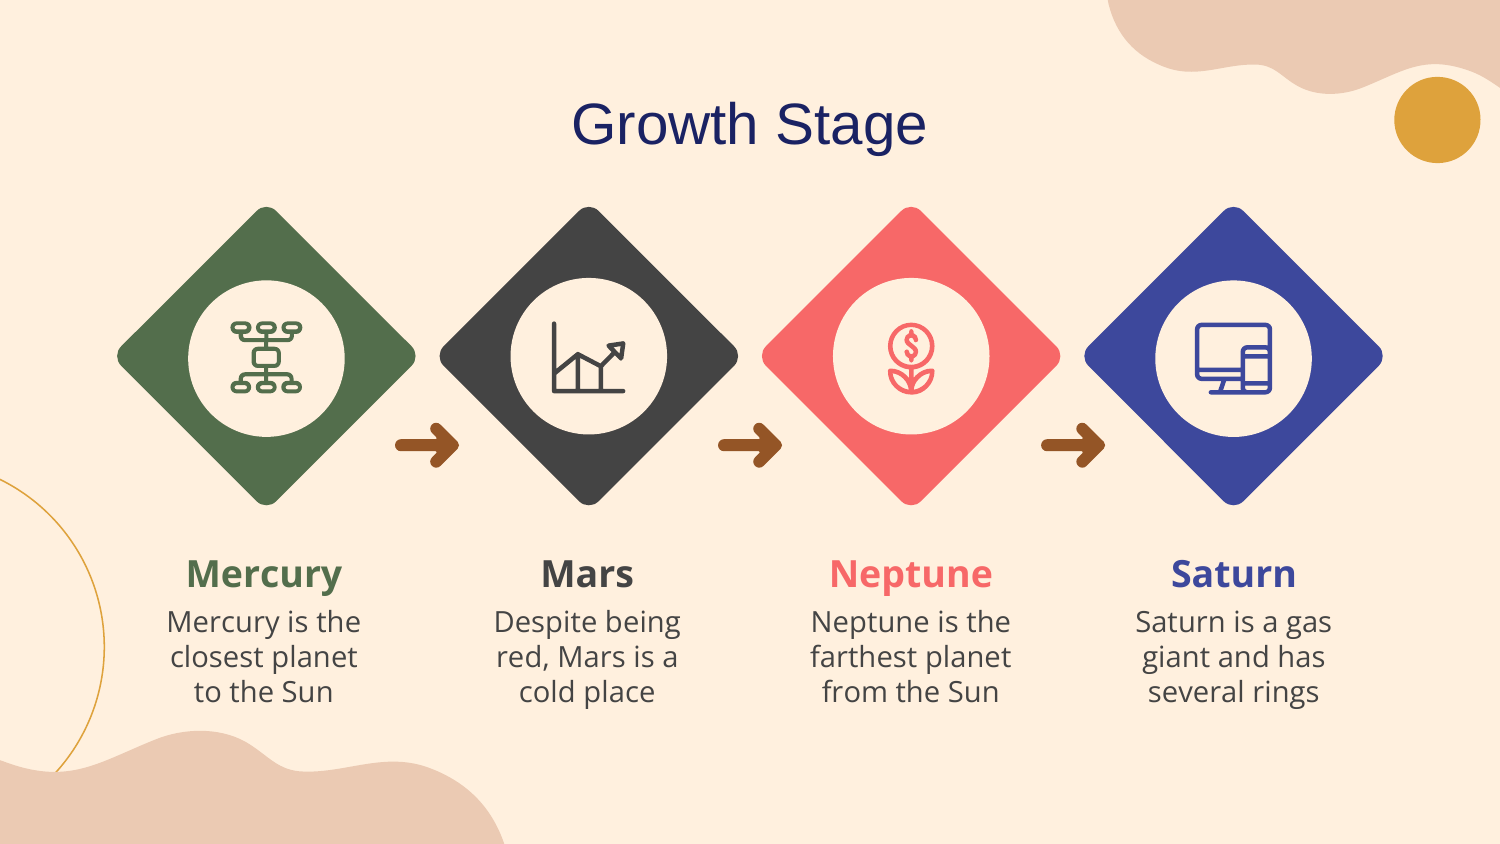

# Growth Stage

Mercury
Mars
Saturn
Neptune
Mercury is the closest planet to the Sun
Despite being red, Mars is a cold place
Neptune is the farthest planet from the Sun
Saturn is a gas giant and has several rings